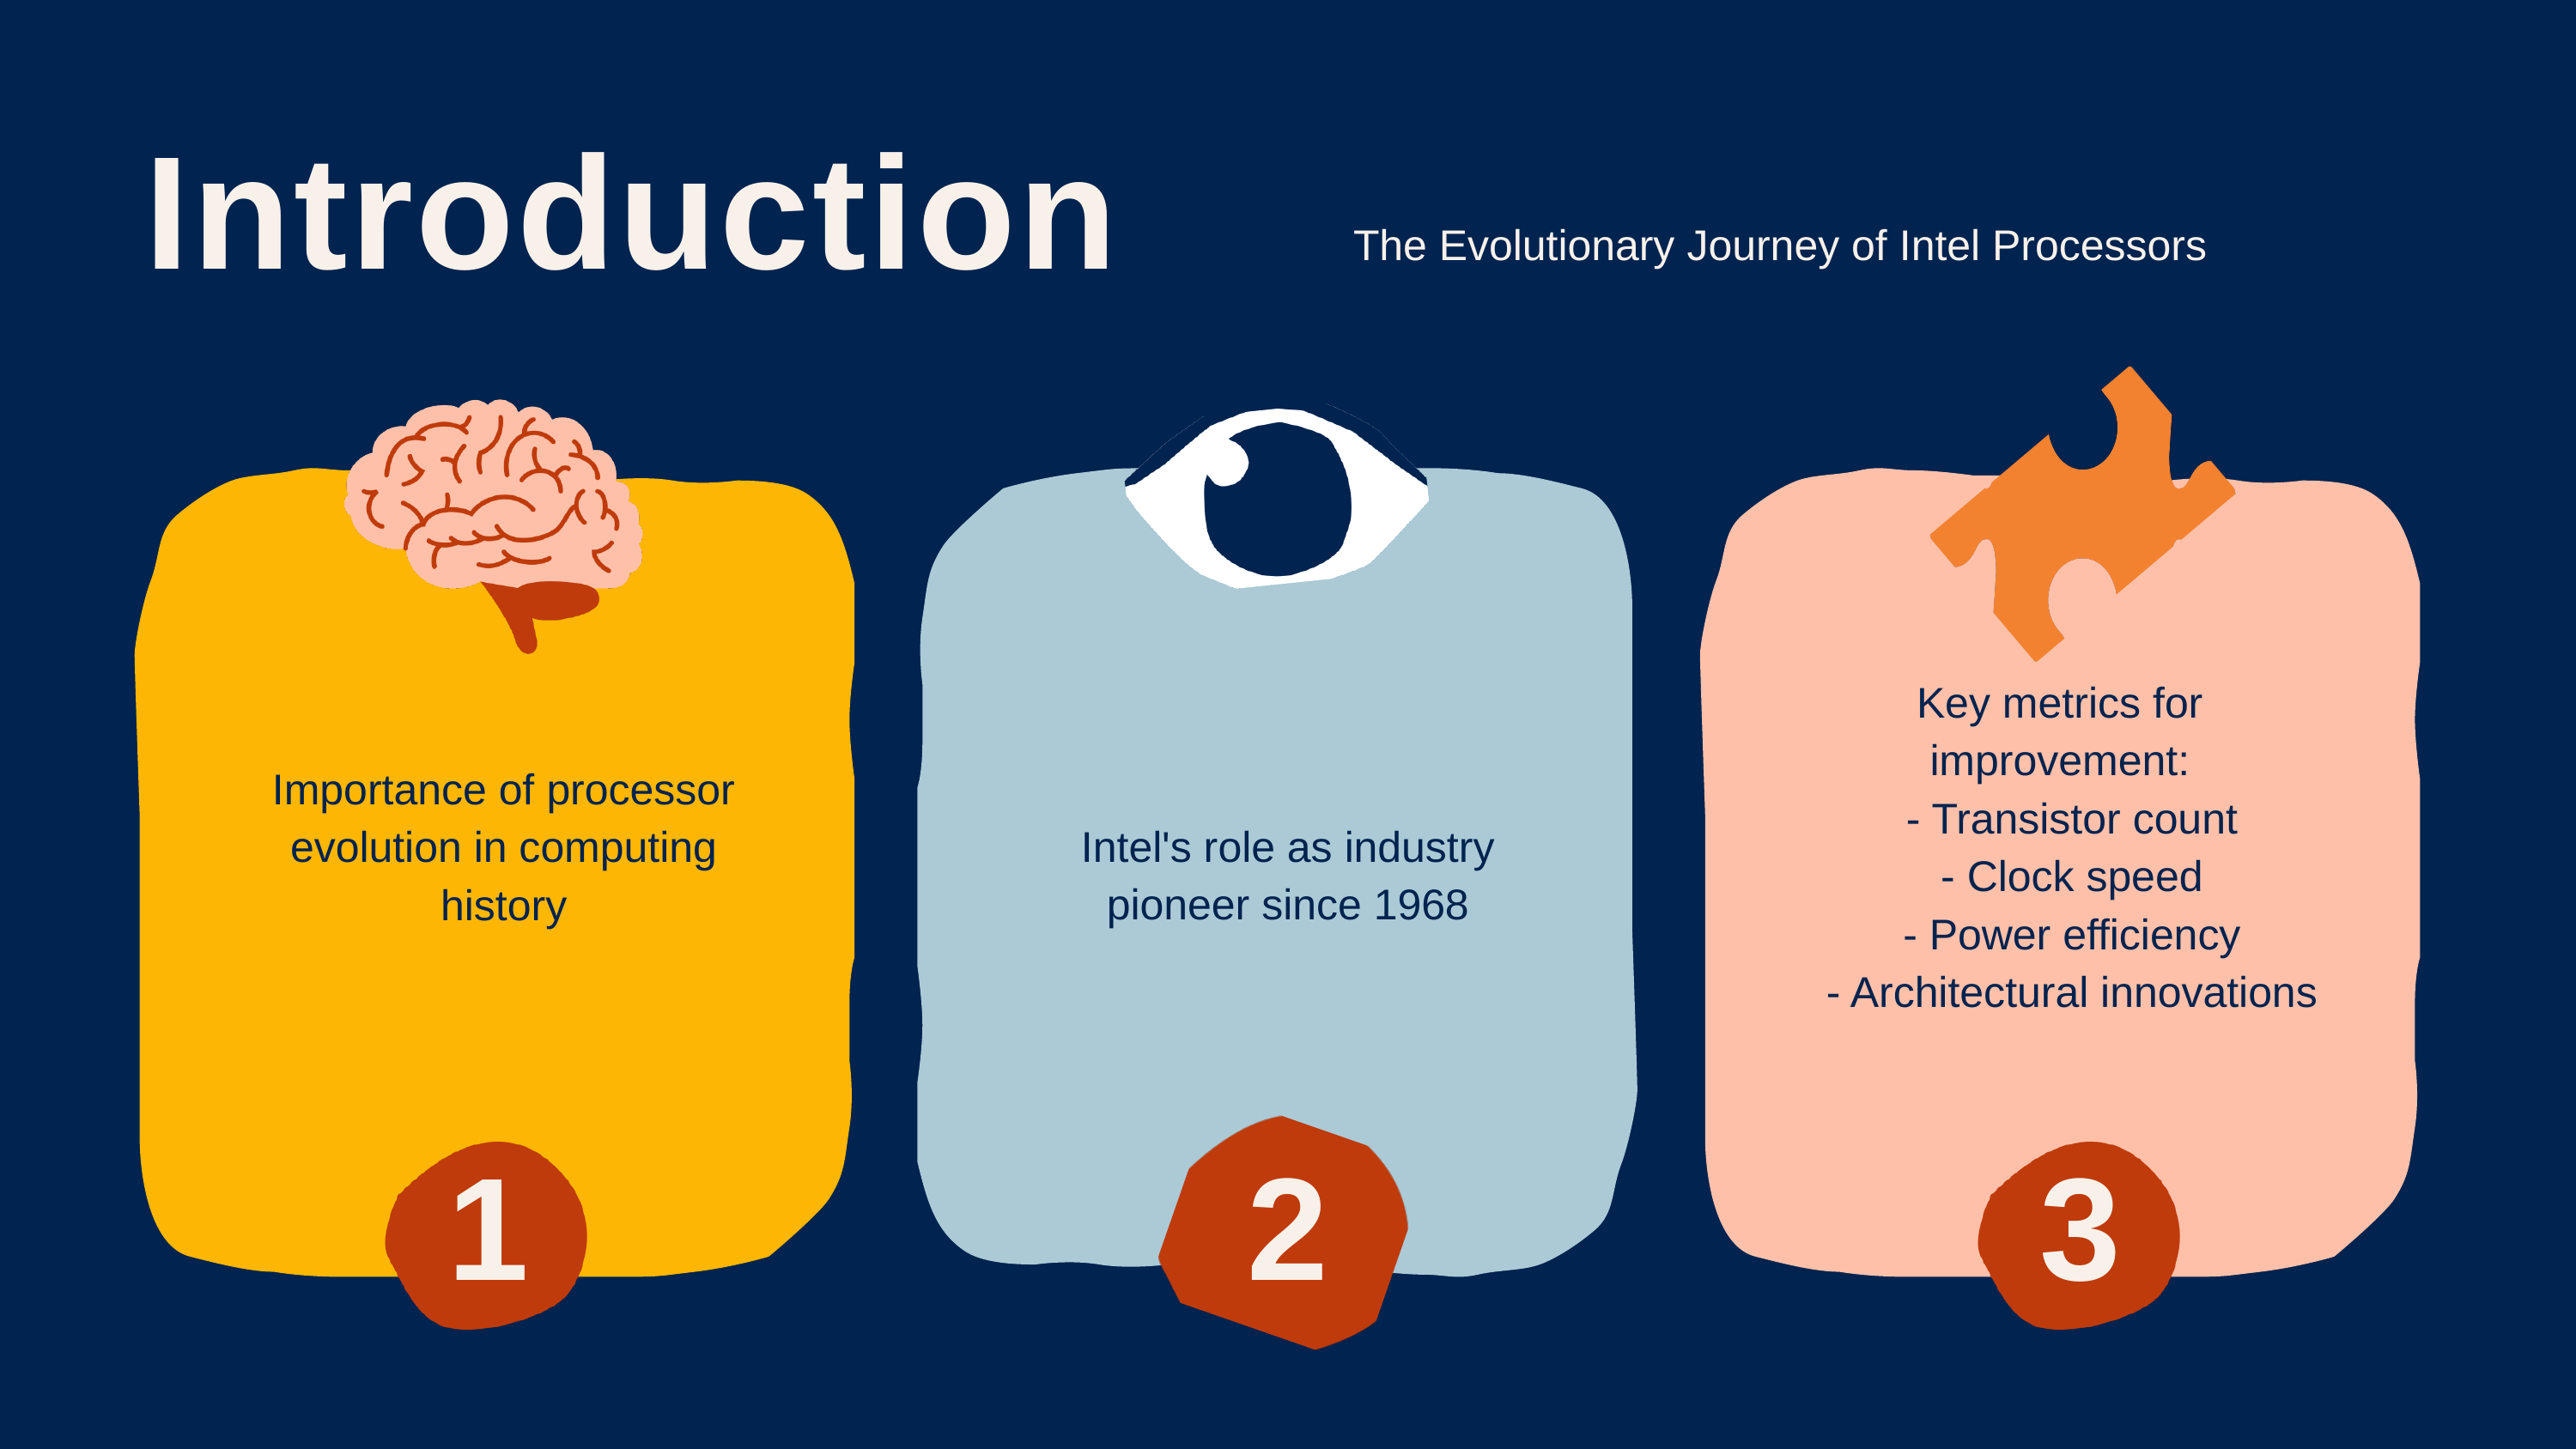

Introduction
The Evolutionary Journey of Intel Processors

Key metrics for improvement:
  - Transistor count
  - Clock speed
  - Power efficiency
  - Architectural innovations
Importance of processor evolution in computing history

Intel's role as industry pioneer since 1968

1
2
3